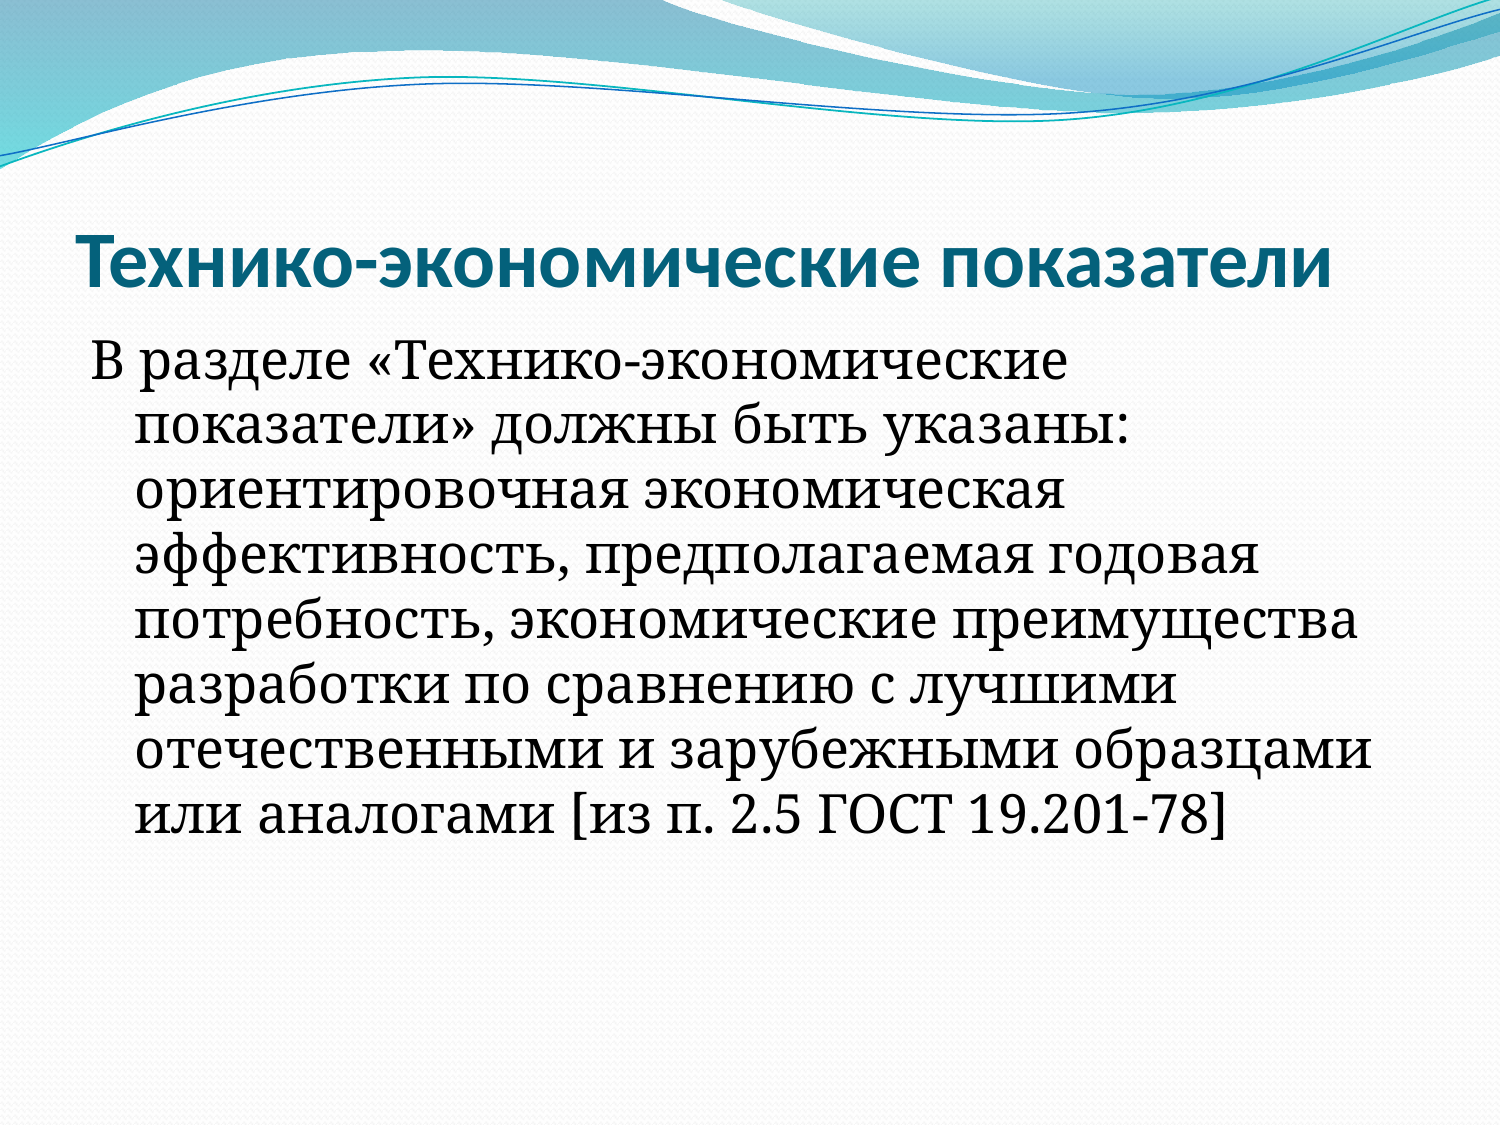

# Технико-экономические показатели
В разделе «Технико-экономические показатели» должны быть указаны: ориентировочная экономическая эффективность, предполагаемая годовая потребность, экономические преимущества разработки по сравнению с лучшими отечественными и зарубежными образцами или аналогами [из п. 2.5 ГОСТ 19.201-78]